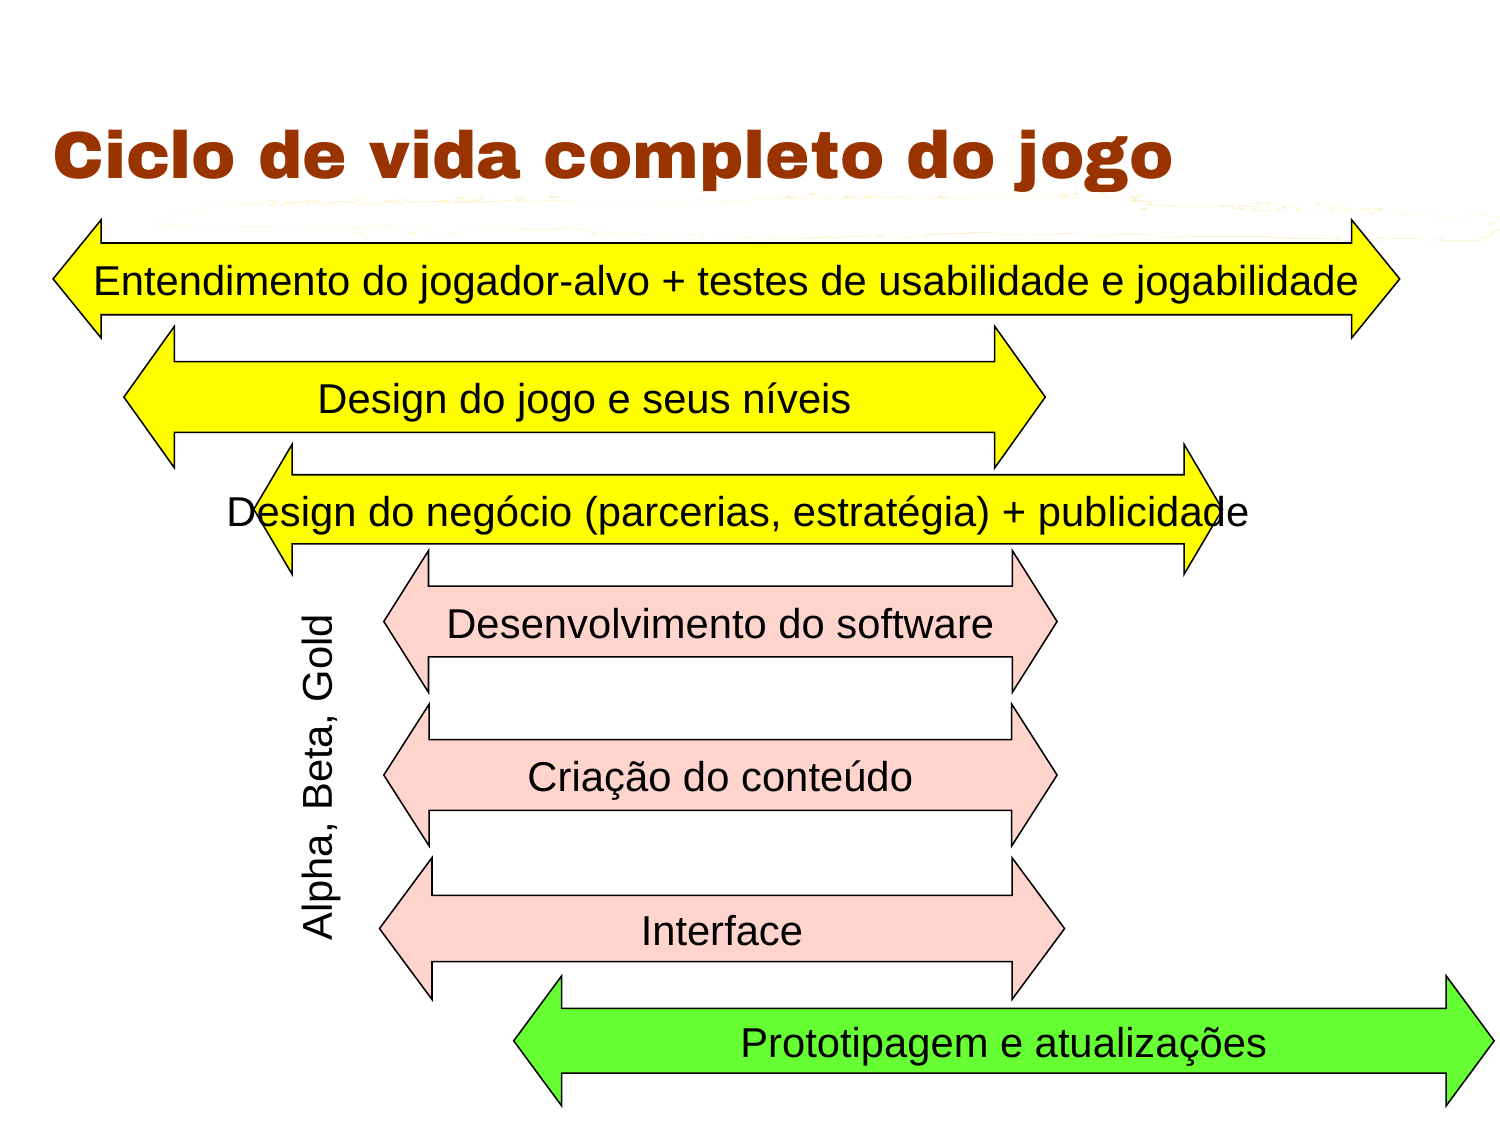

# Ciclo de vida completo do jogo
Entendimento do jogador-alvo + testes de usabilidade e jogabilidade
Design do jogo e seus níveis
Design do negócio (parcerias, estratégia) + publicidade
Desenvolvimento do software
Criação do conteúdo
Alpha, Beta, Gold
Interface
Prototipagem e atualizações